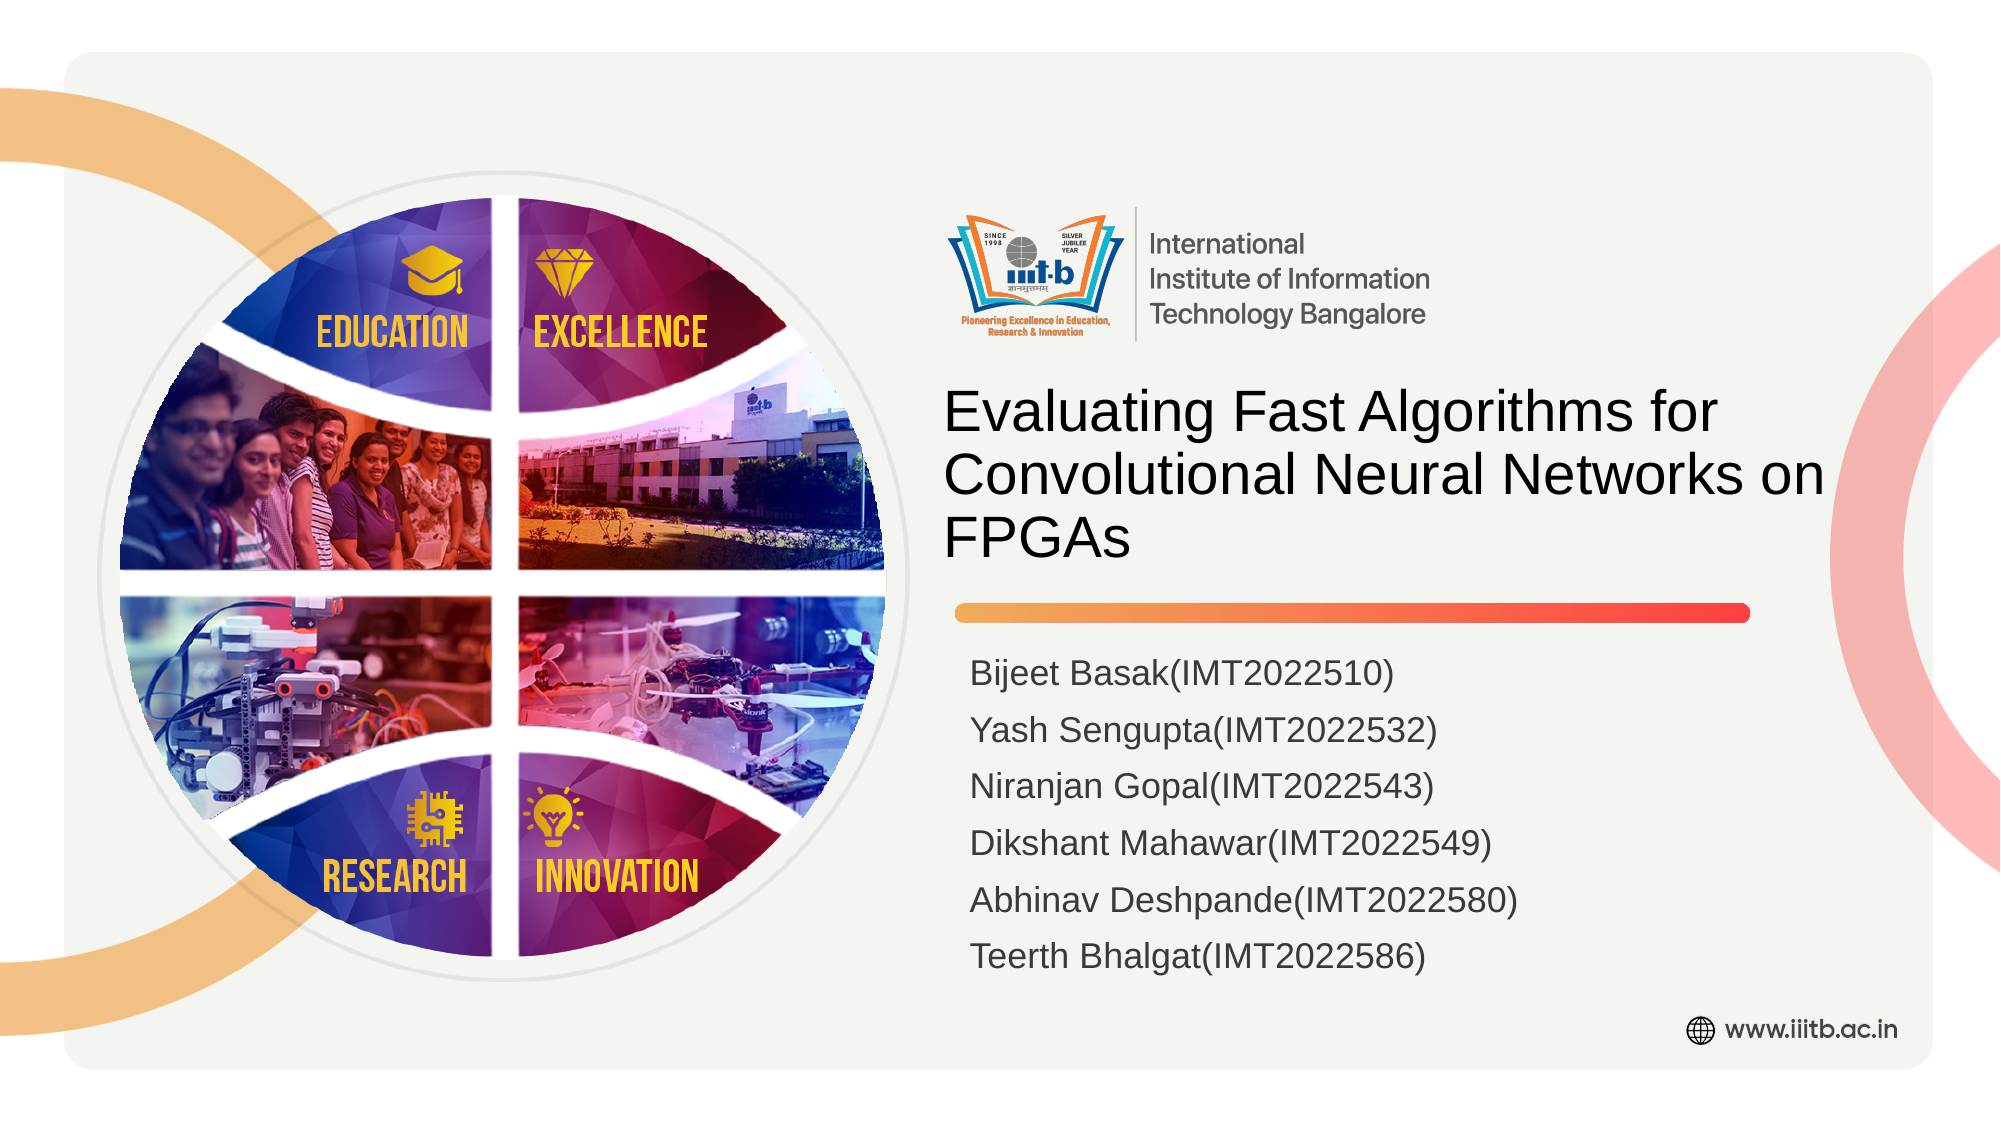

# Evaluating Fast Algorithms for Convolutional Neural Networks on FPGAs
Bijeet Basak(IMT2022510)
Yash Sengupta(IMT2022532)
Niranjan Gopal(IMT2022543)
Dikshant Mahawar(IMT2022549)
Abhinav Deshpande(IMT2022580)
Teerth Bhalgat(IMT2022586)

1